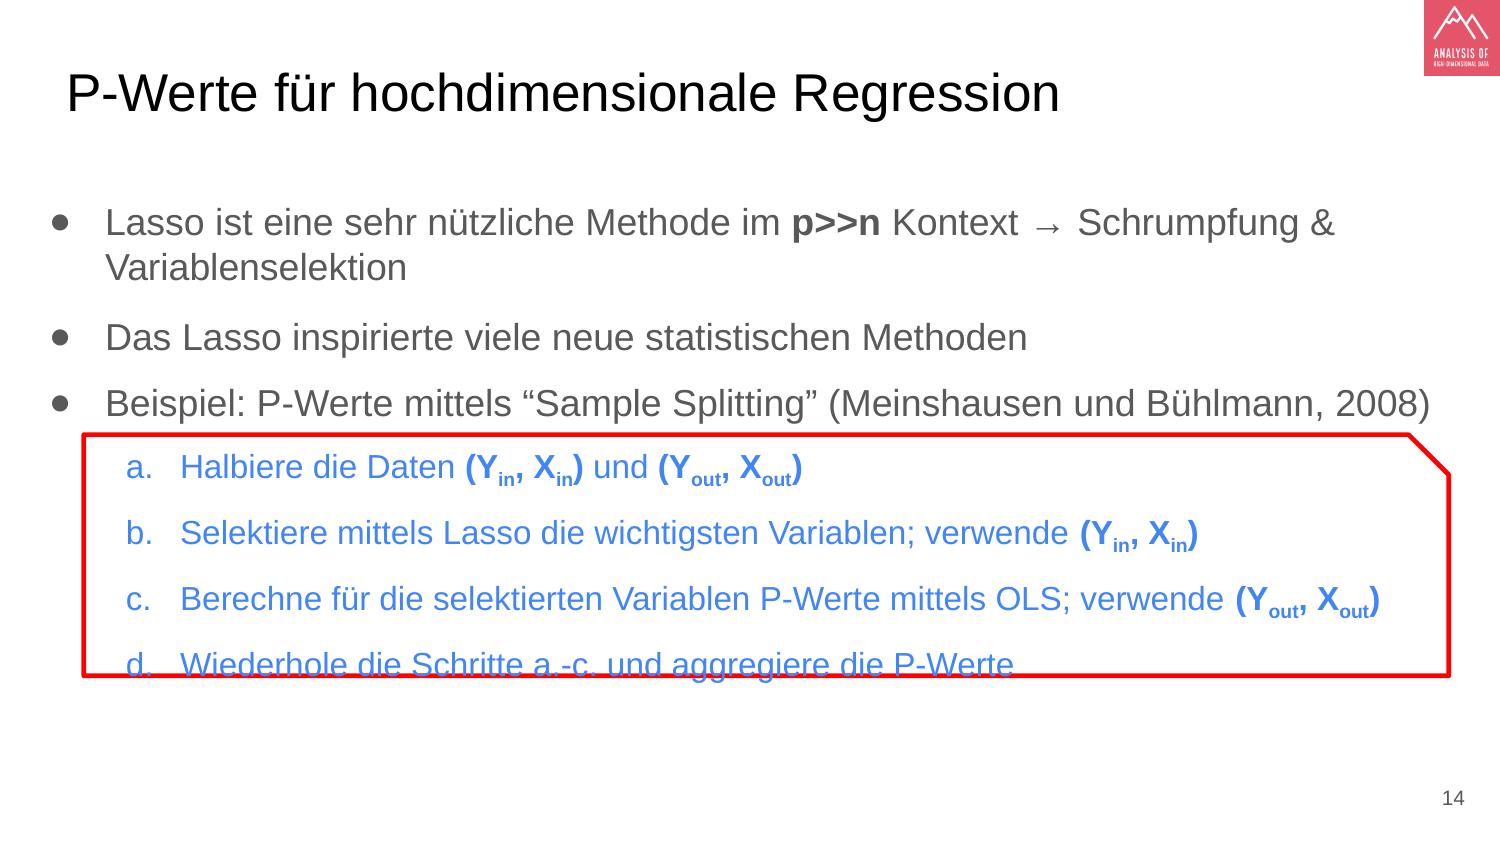

# P-Werte für hochdimensionale Regression
Lasso ist eine sehr nützliche Methode im p>>n Kontext → Schrumpfung & Variablenselektion
Das Lasso inspirierte viele neue statistischen Methoden
Beispiel: P-Werte mittels “Sample Splitting” (Meinshausen und Bühlmann, 2008)
Halbiere die Daten (Yin, Xin) und (Yout, Xout)
Selektiere mittels Lasso die wichtigsten Variablen; verwende (Yin, Xin)
Berechne für die selektierten Variablen P-Werte mittels OLS; verwende (Yout, Xout)
Wiederhole die Schritte a.-c. und aggregiere die P-Werte

14